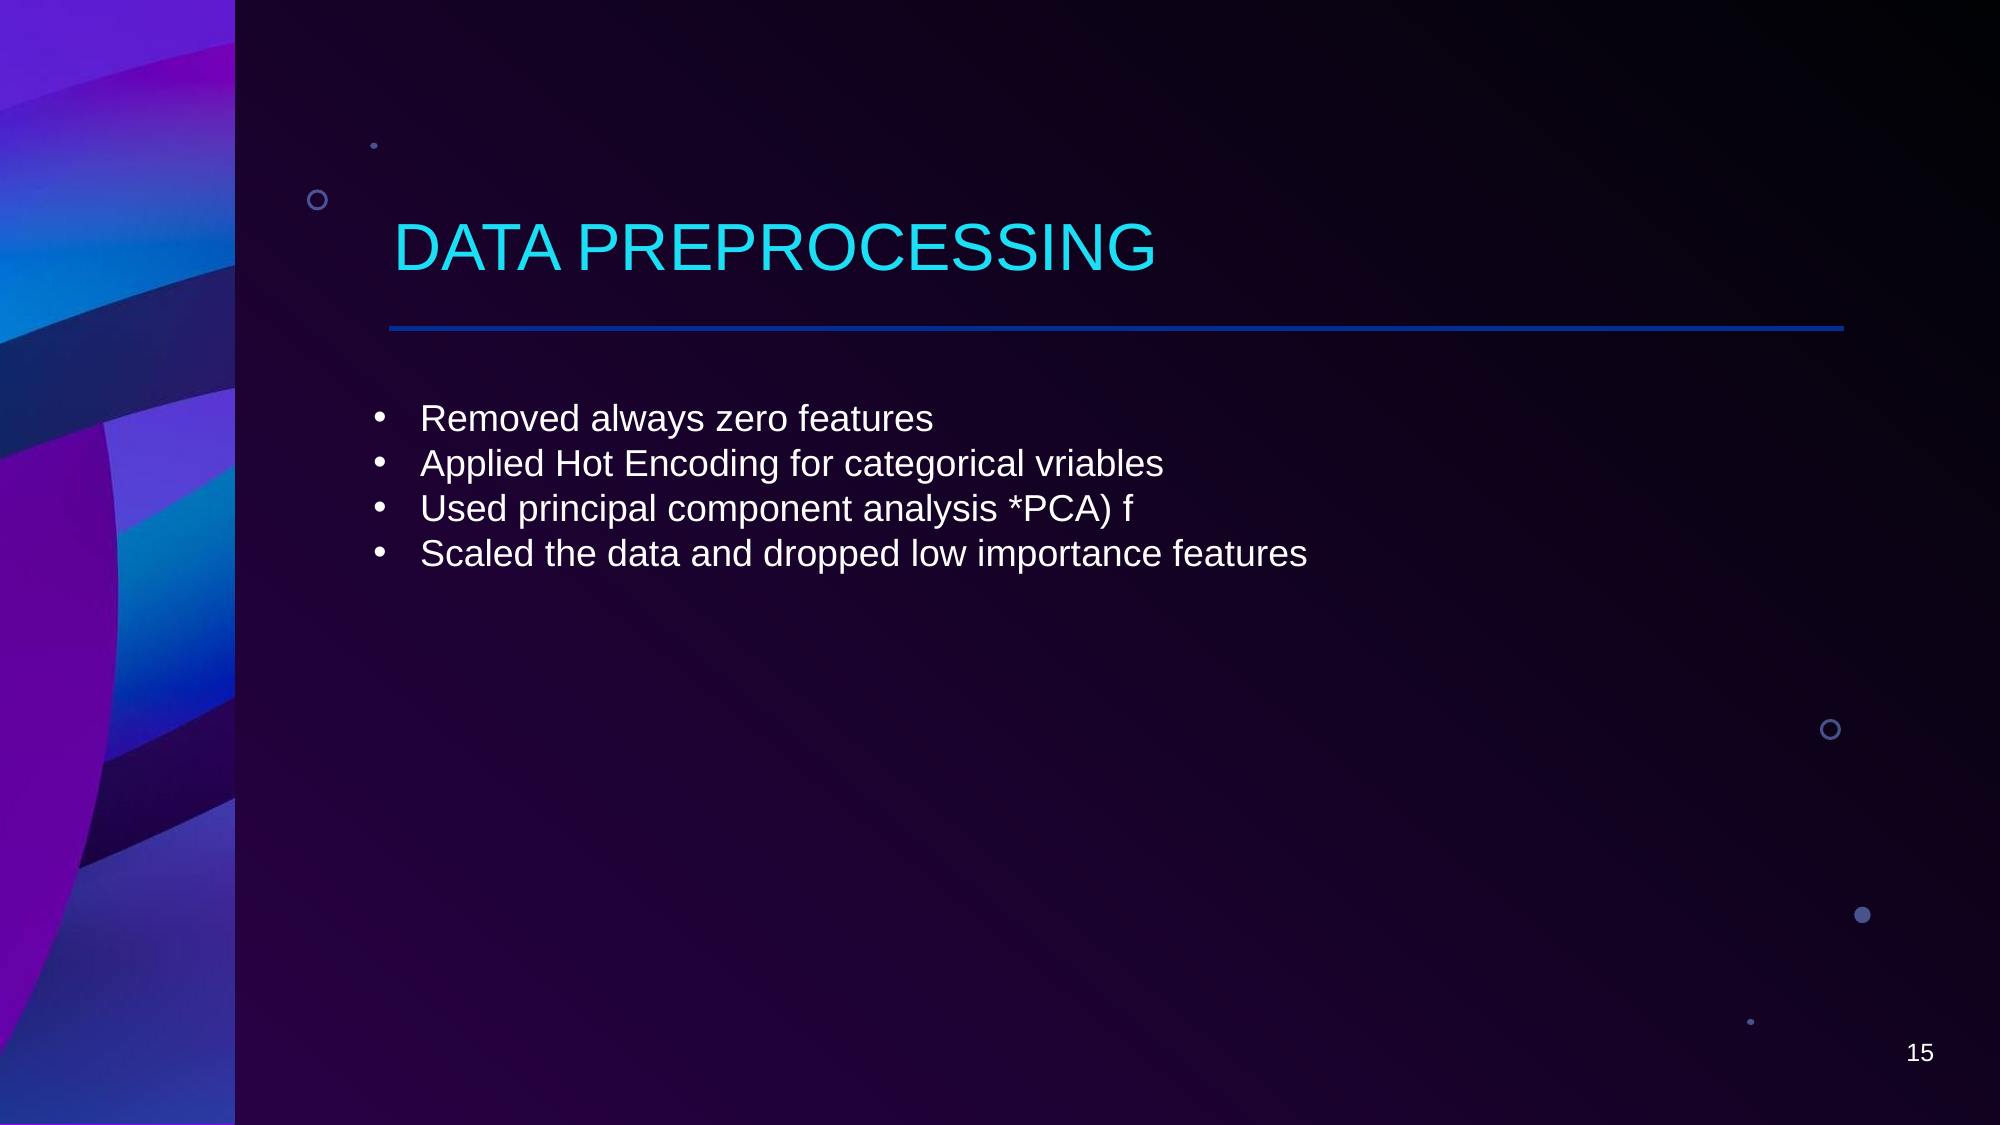

Probing Attack
Attempting to gather network information to breach security and gain access.
User to Root (U2R)
Authentic account access then exploits vulnerability to gain root access
# Data Preprocessing
Removed always zero features
Applied Hot Encoding for categorical vriables
Used principal component analysis *PCA) f
Scaled the data and dropped low importance features
Remote to Local (R2L)
Sending unauthorized packets to a machine to gain access
Denial of Service (DoS)
Overloading computing and memory resources
15